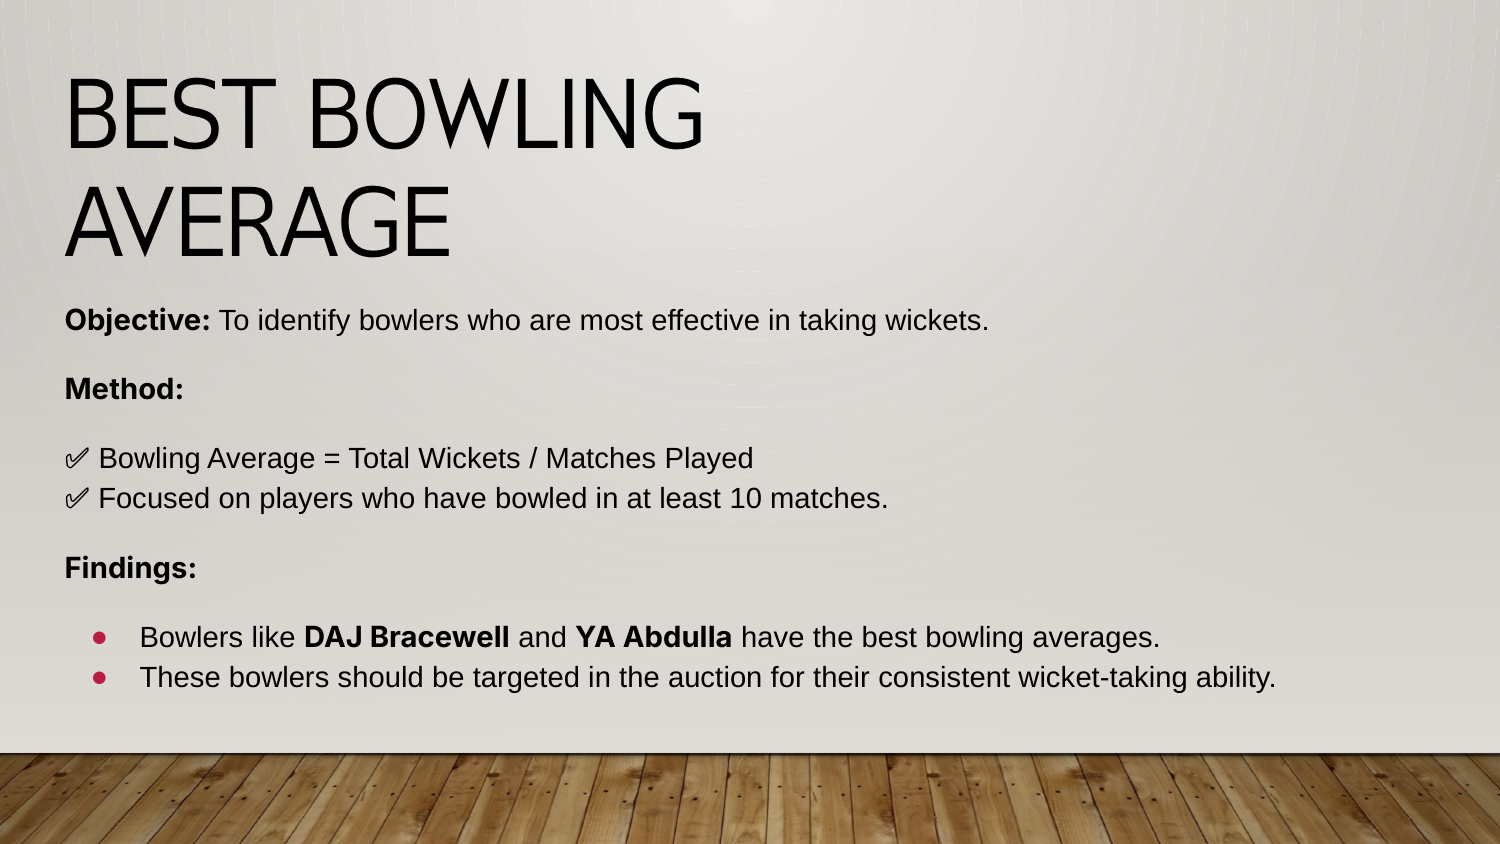

# Best Bowling Average
Objective: To identify bowlers who are most effective in taking wickets.
Method:
✅ Bowling Average = Total Wickets / Matches Played
✅ Focused on players who have bowled in at least 10 matches.
Findings:
Bowlers like DAJ Bracewell and YA Abdulla have the best bowling averages.
These bowlers should be targeted in the auction for their consistent wicket-taking ability.